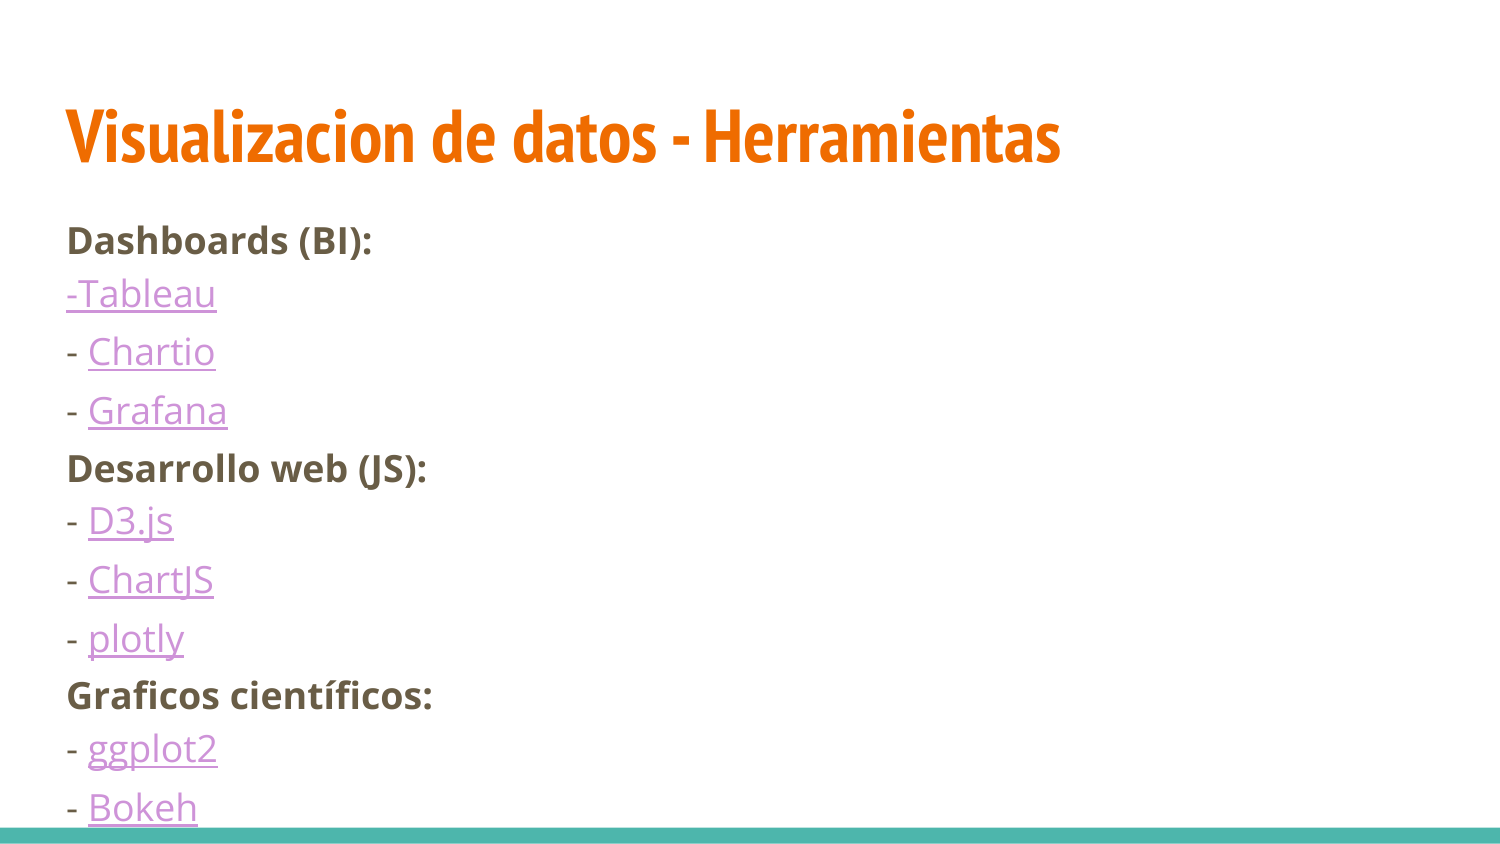

# Visualizacion de datos - Herramientas
Dashboards (BI):
-Tableau
- Chartio
- Grafana
Desarrollo web (JS):
- D3.js
- ChartJS
- plotly
Graficos científicos:
- ggplot2
- Bokeh
- seaborn